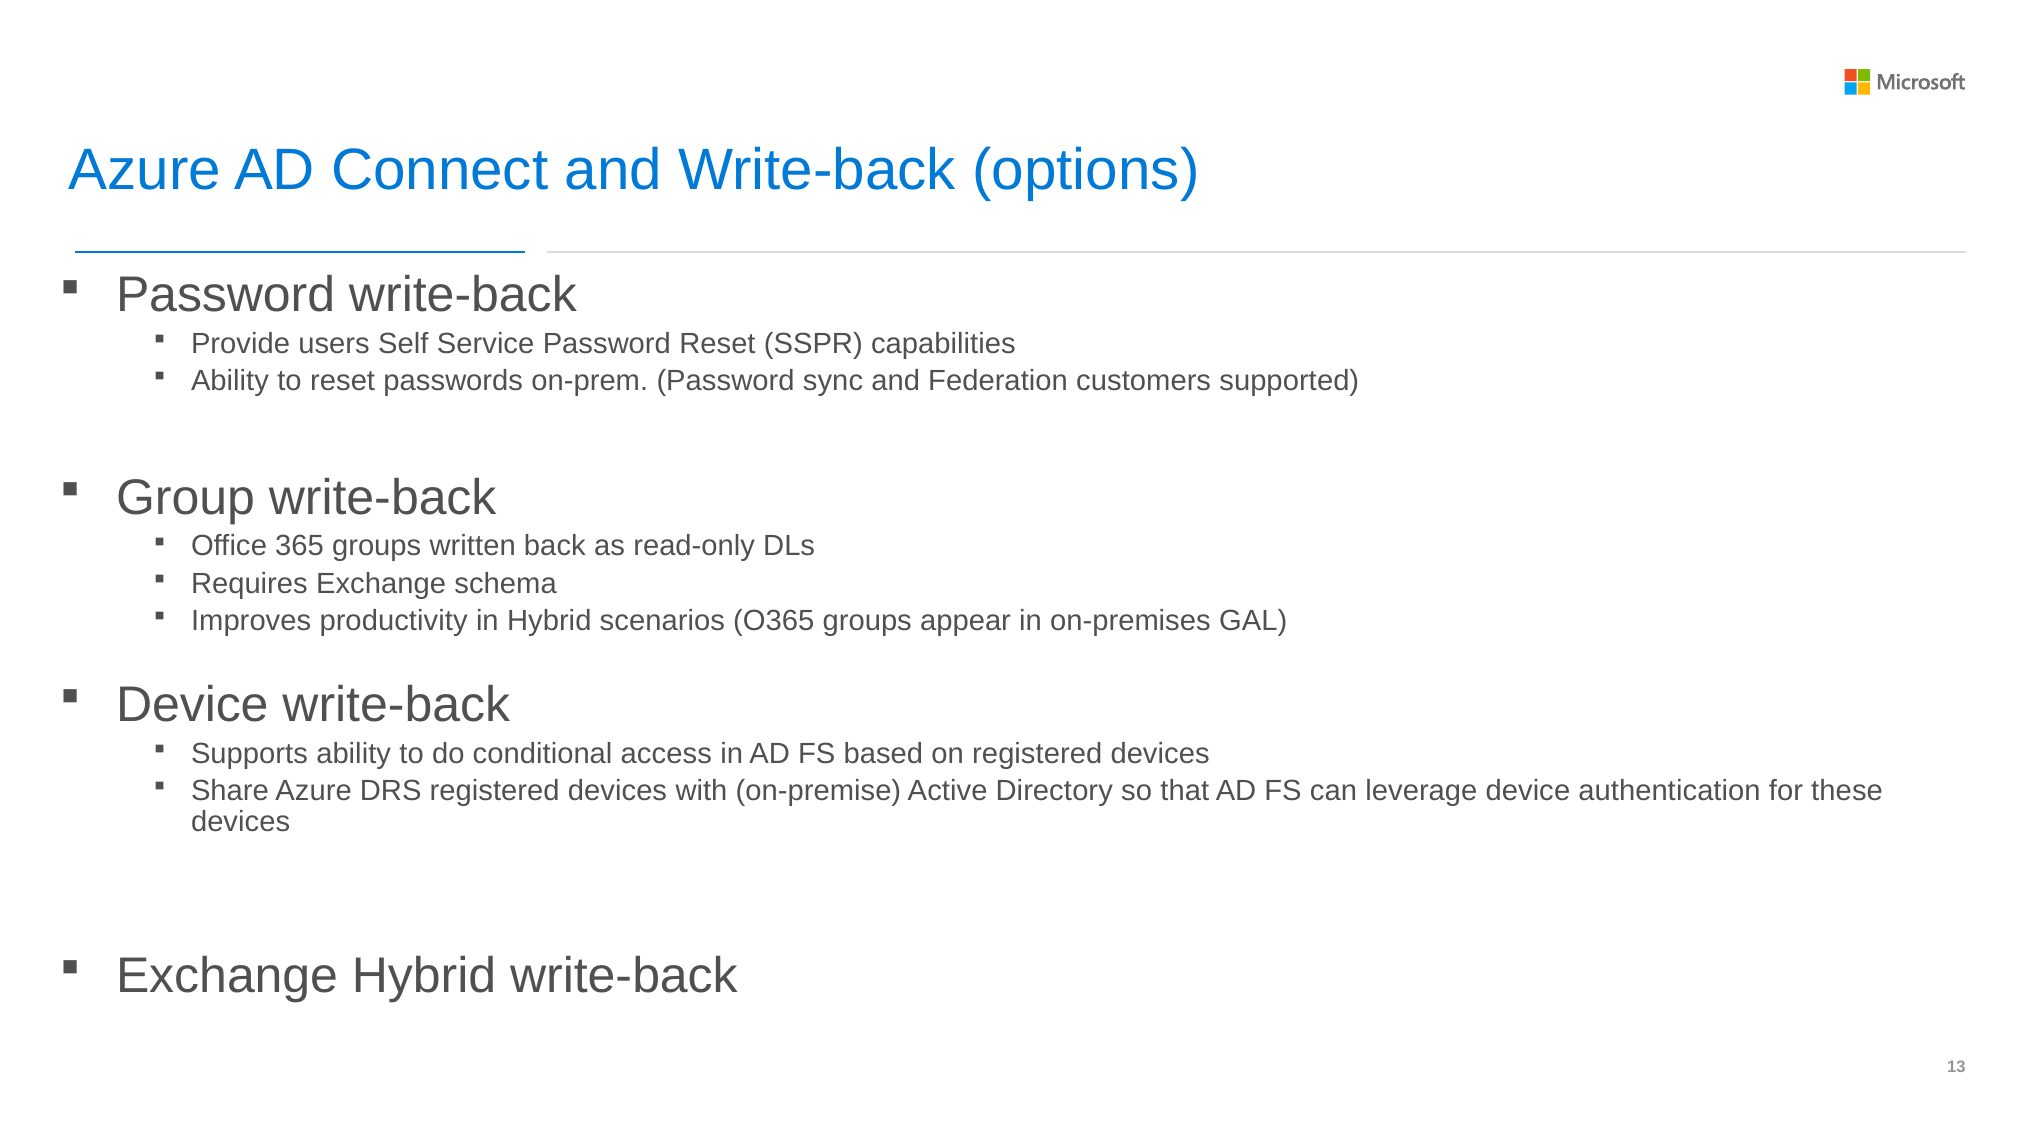

Azure AD Connect and Write-back (options)
Password write-back
Provide users Self Service Password Reset (SSPR) capabilities
Ability to reset passwords on-prem. (Password sync and Federation customers supported)

Group write-back
Office 365 groups written back as read-only DLs
Requires Exchange schema
Improves productivity in Hybrid scenarios (O365 groups appear in on-premises GAL)
Device write-back
Supports ability to do conditional access in AD FS based on registered devices
Share Azure DRS registered devices with (on-premise) Active Directory so that AD FS can leverage device authentication for these devices

Exchange Hybrid write-back

13